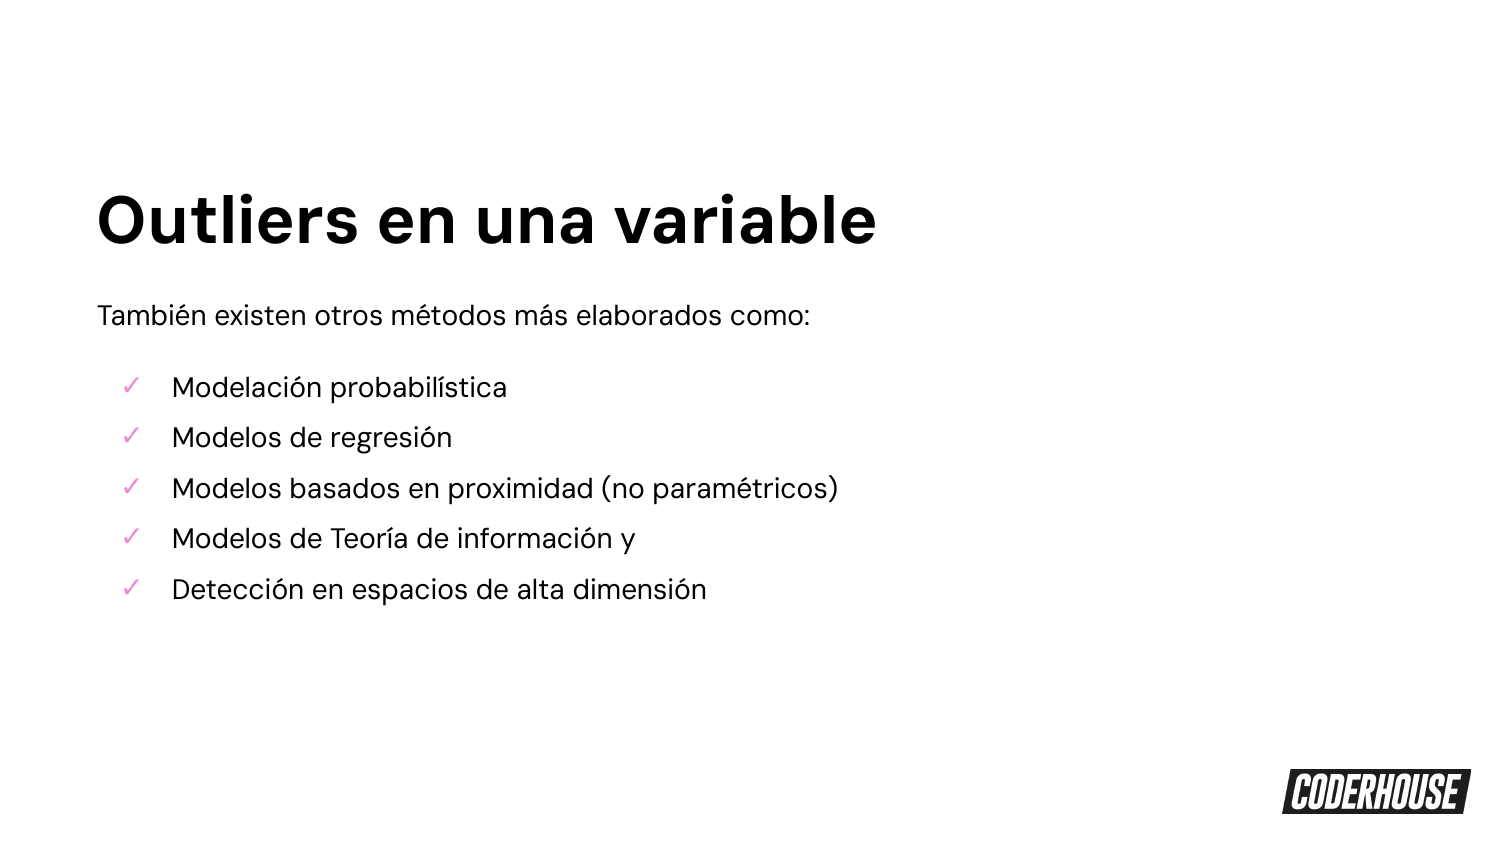

Outliers en una variable

También existen otros métodos más elaborados como:
Modelación probabilística
Modelos de regresión
Modelos basados en proximidad (no paramétricos)
Modelos de Teoría de información y
Detección en espacios de alta dimensión